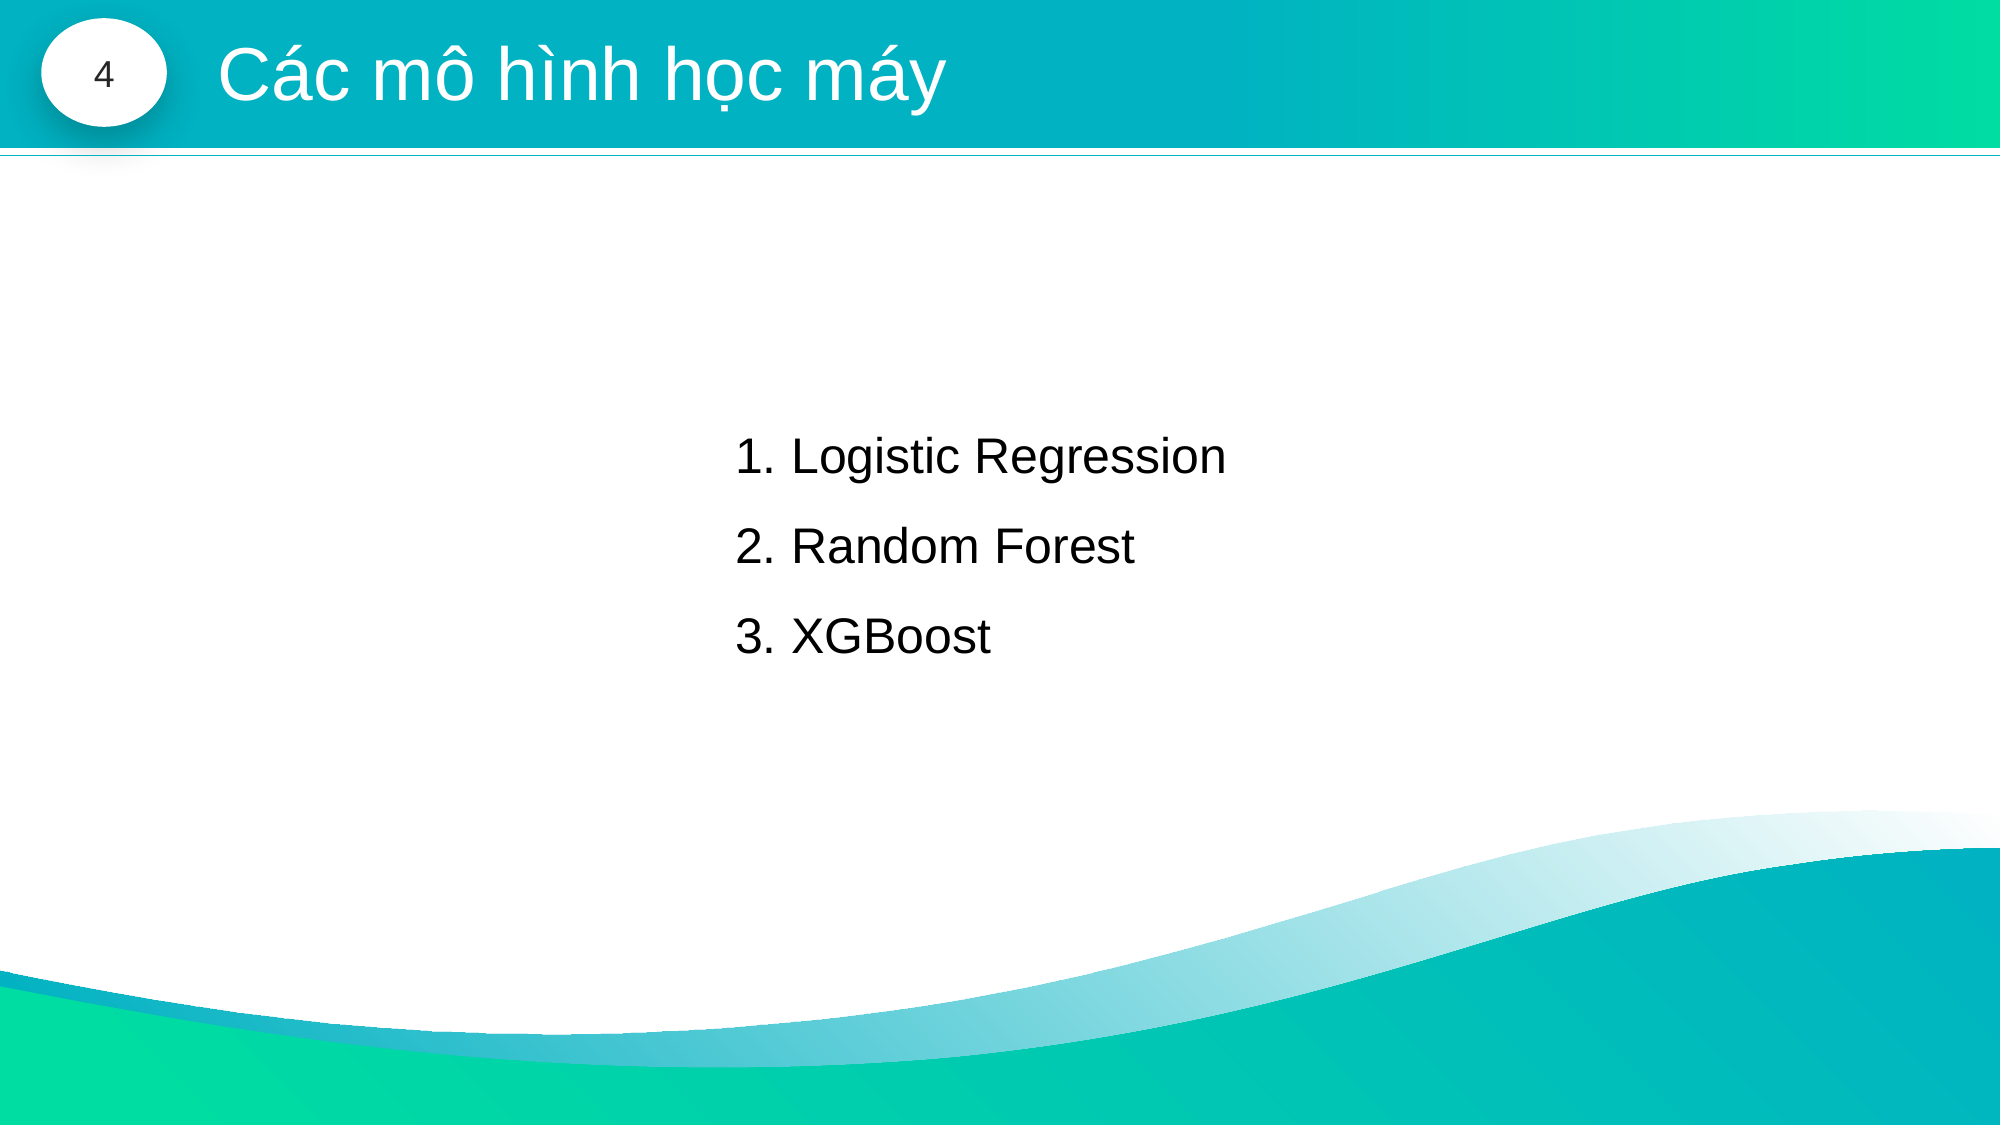

4
Các mô hình học máy

Logistic Regression
Random Forest
XGBoost